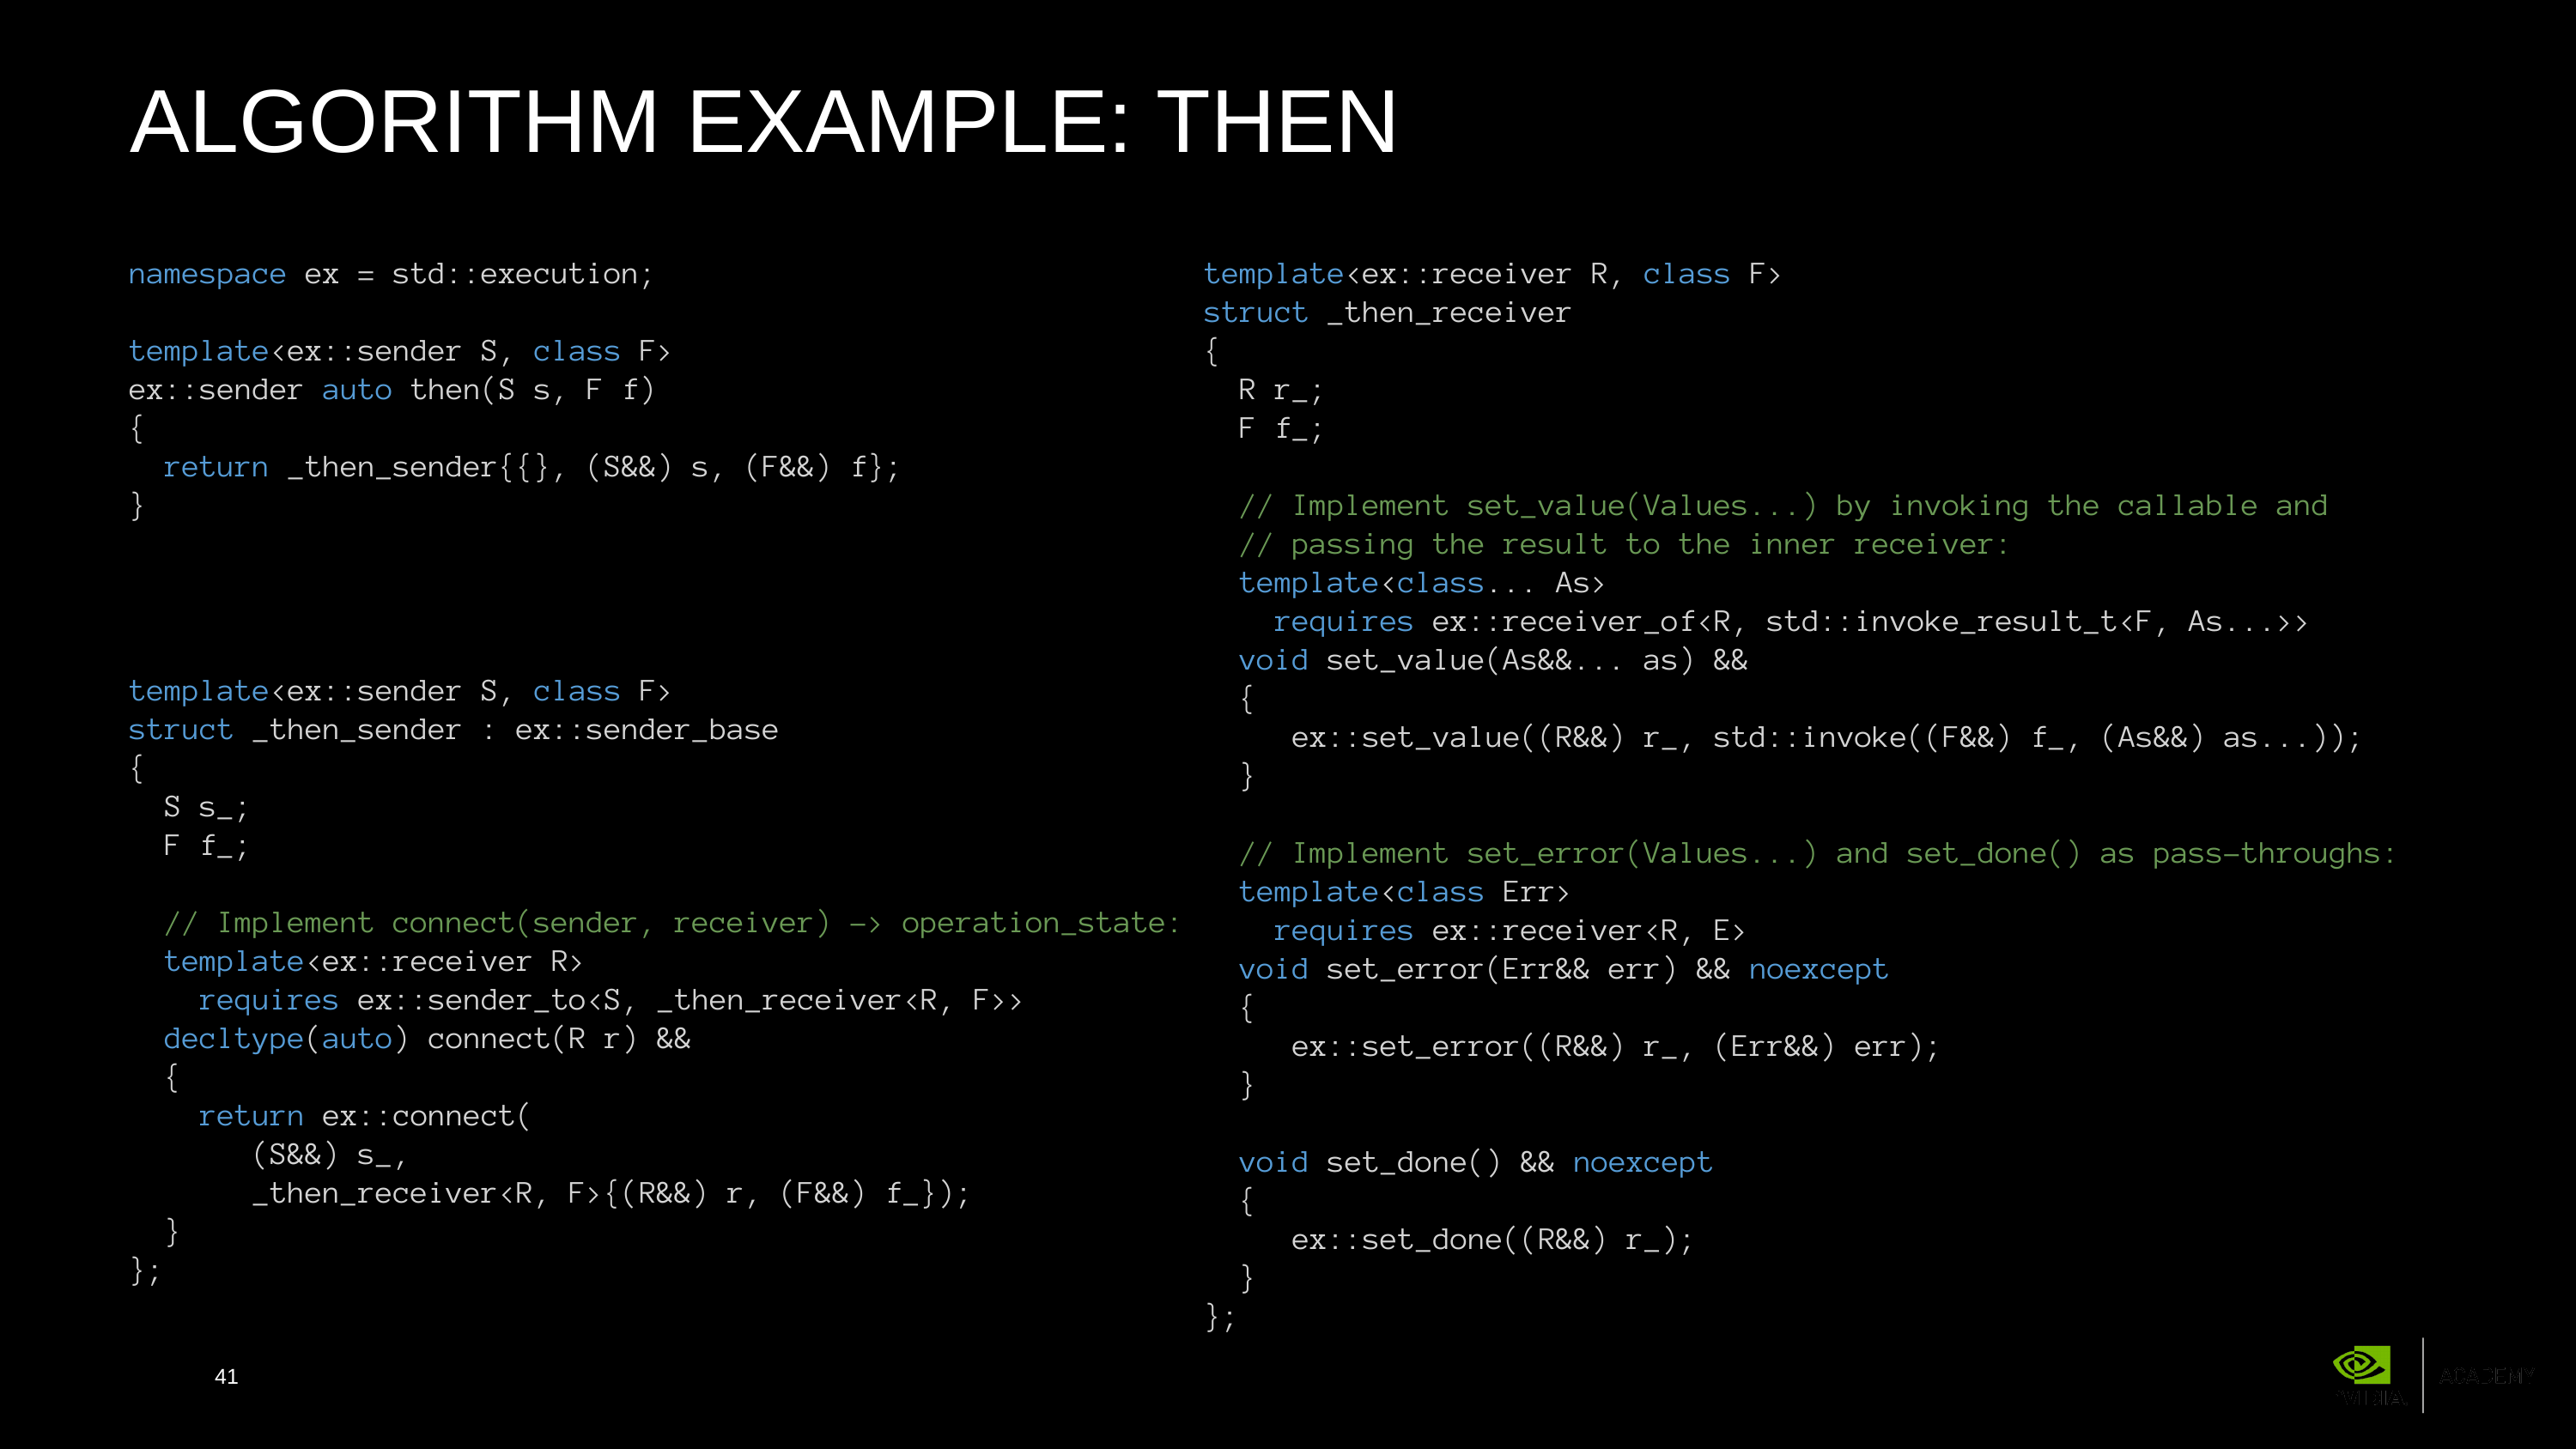

# Algorithm example: then
template<ex::receiver R, class F>
struct _then_receiver
{
  R r_;
  F f_;
  // Implement set_value(Values...) by invoking the callable and
  // passing the result to the inner receiver:
  template<class... As>
    requires ex::receiver_of<R, std::invoke_result_t<F, As...>>
  void set_value(As&&... as) &&
  {
     ex::set_value((R&&) r_, std::invoke((F&&) f_, (As&&) as...));
  }

  // Implement set_error(Values...) and set_done() as pass-throughs:
  template<class Err>
    requires ex::receiver<R, E>
  void set_error(Err&& err) && noexcept
  {
     ex::set_error((R&&) r_, (Err&&) err);
  }

  void set_done() && noexcept
  {
     ex::set_done((R&&) r_);
  }
};

namespace ex = std::execution;
template<ex::sender S, class F>
ex::sender auto then(S s, F f)
{
  return _then_sender{{}, (S&&) s, (F&&) f};
}
template<ex::sender S, class F>
struct _then_sender : ex::sender_base
{
  S s_;
  F f_;

  // Implement connect(sender, receiver) -> operation_state:
  template<ex::receiver R>
    requires ex::sender_to<S, _then_receiver<R, F>>
  decltype(auto) connect(R r) &&
  {
    return ex::connect(
       (S&&) s_,
       _then_receiver<R, F>{(R&&) r, (F&&) f_});
  }
};
41